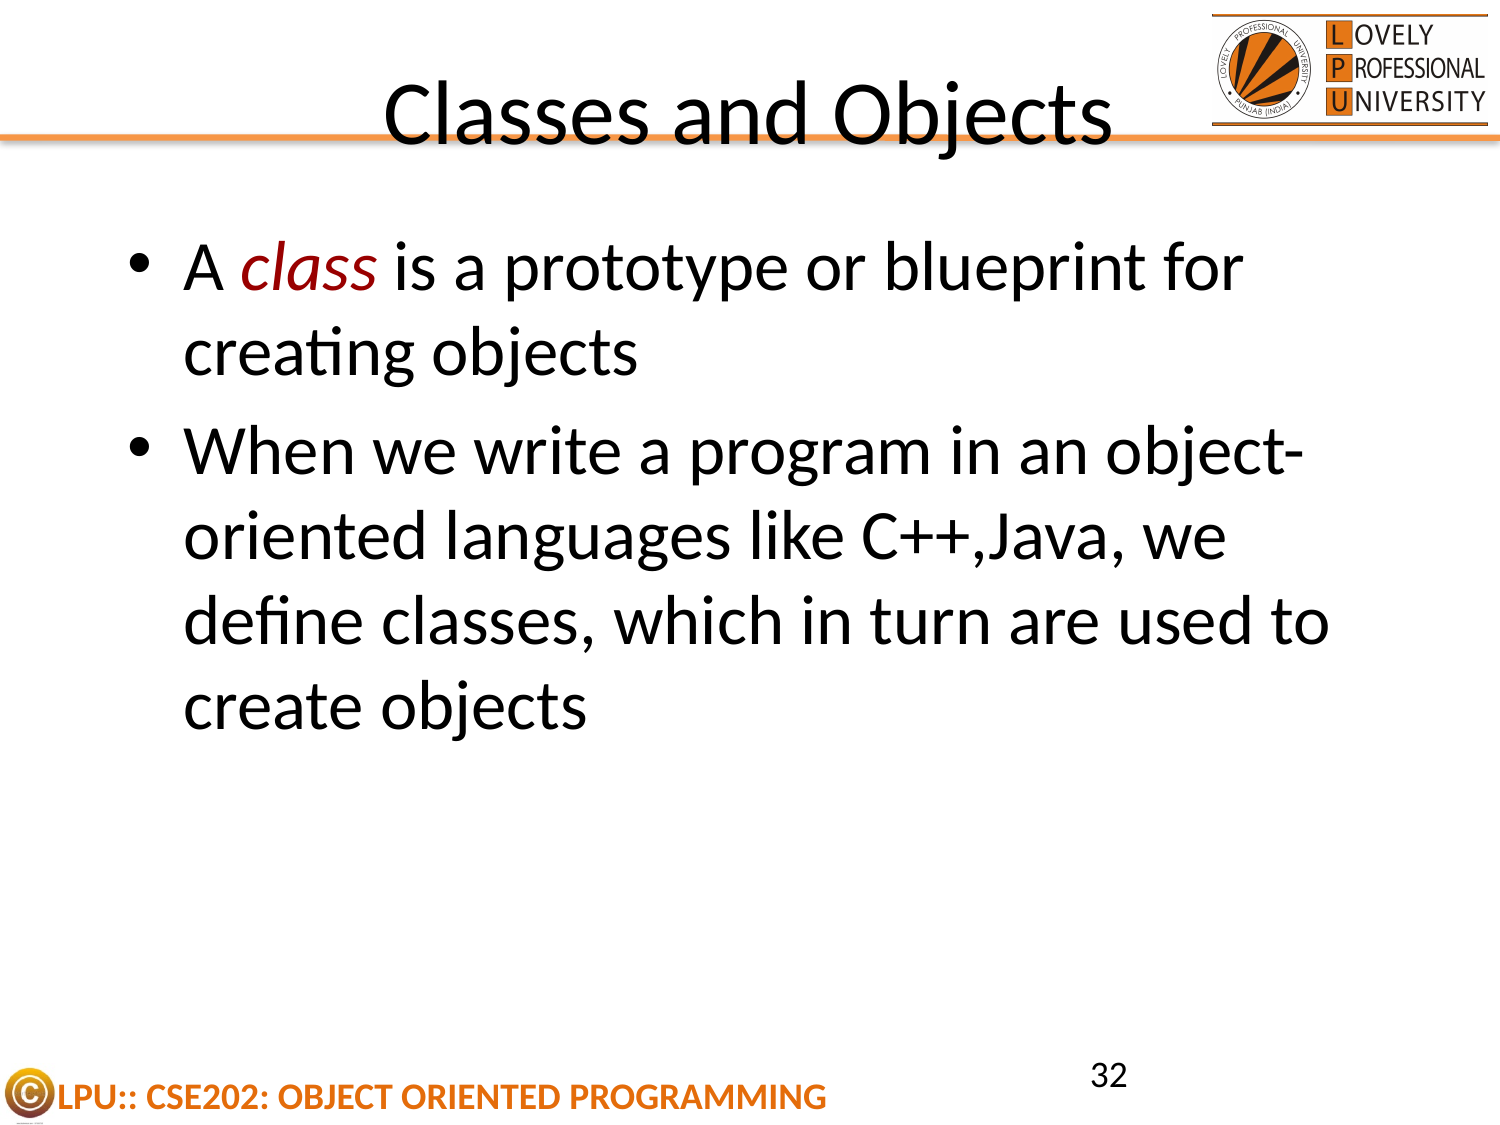

# Classes and Objects
A class is a prototype or blueprint for creating objects
When we write a program in an object-oriented languages like C++,Java, we define classes, which in turn are used to create objects

32